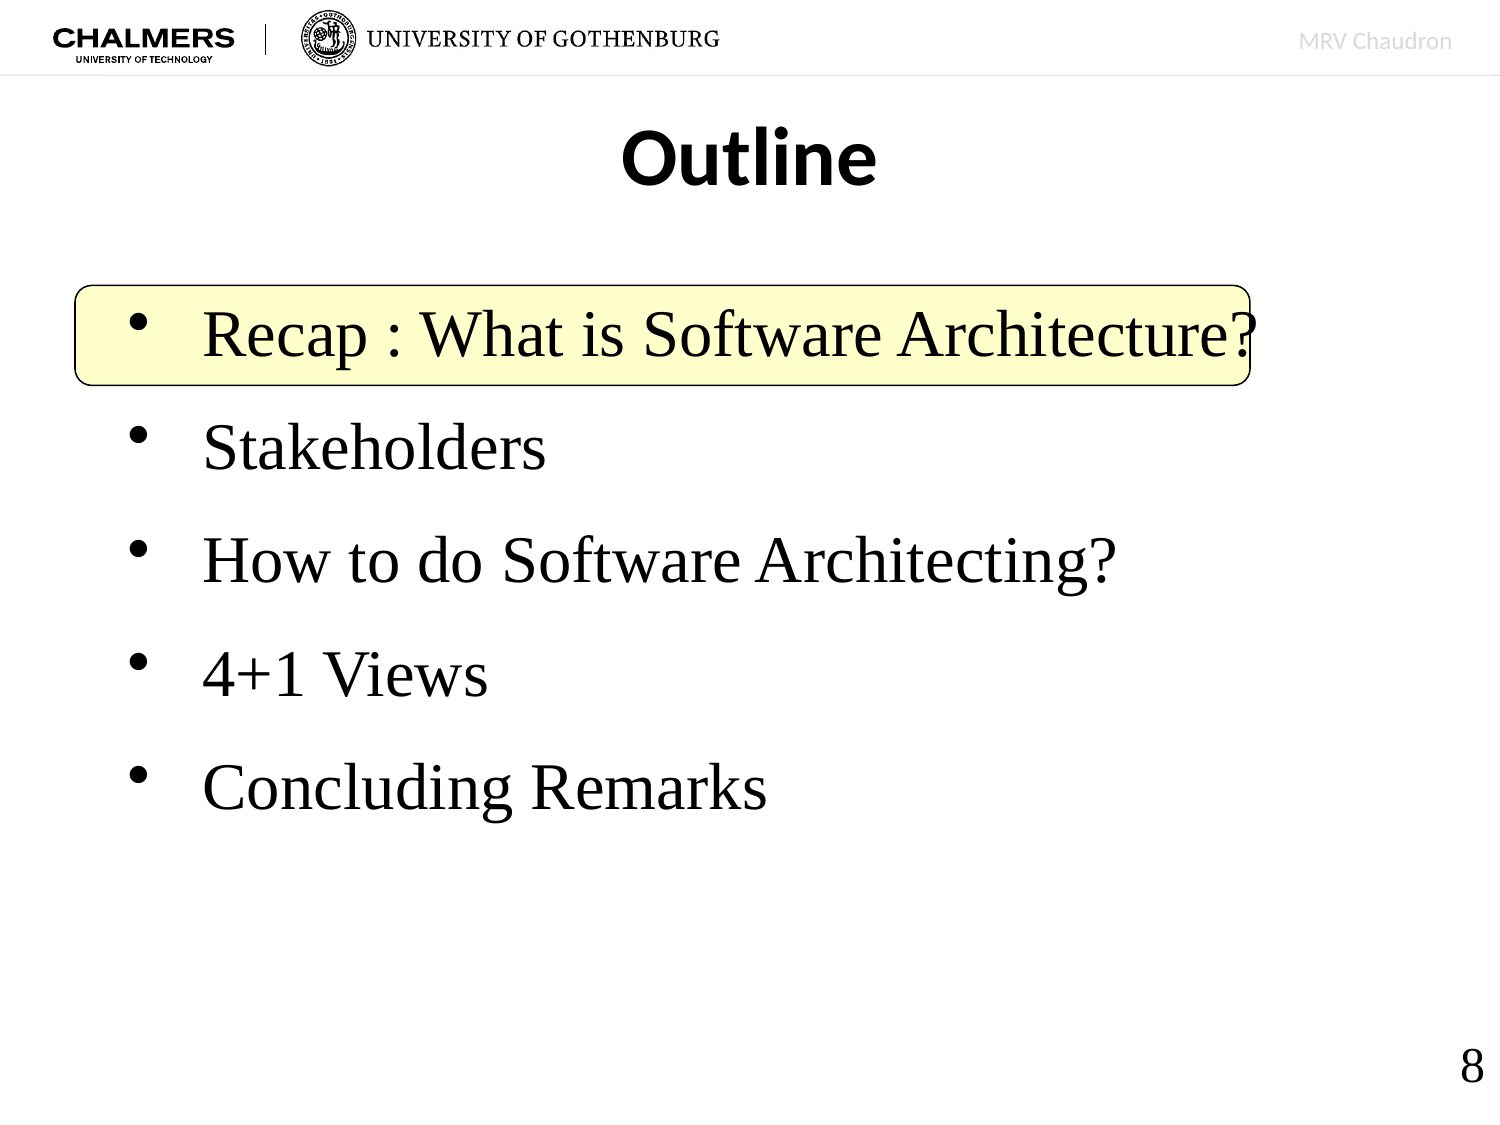

# Outline

Recap : What is Software Architecture?
Stakeholders
How to do Software Architecting?
4+1 Views
Concluding Remarks

8